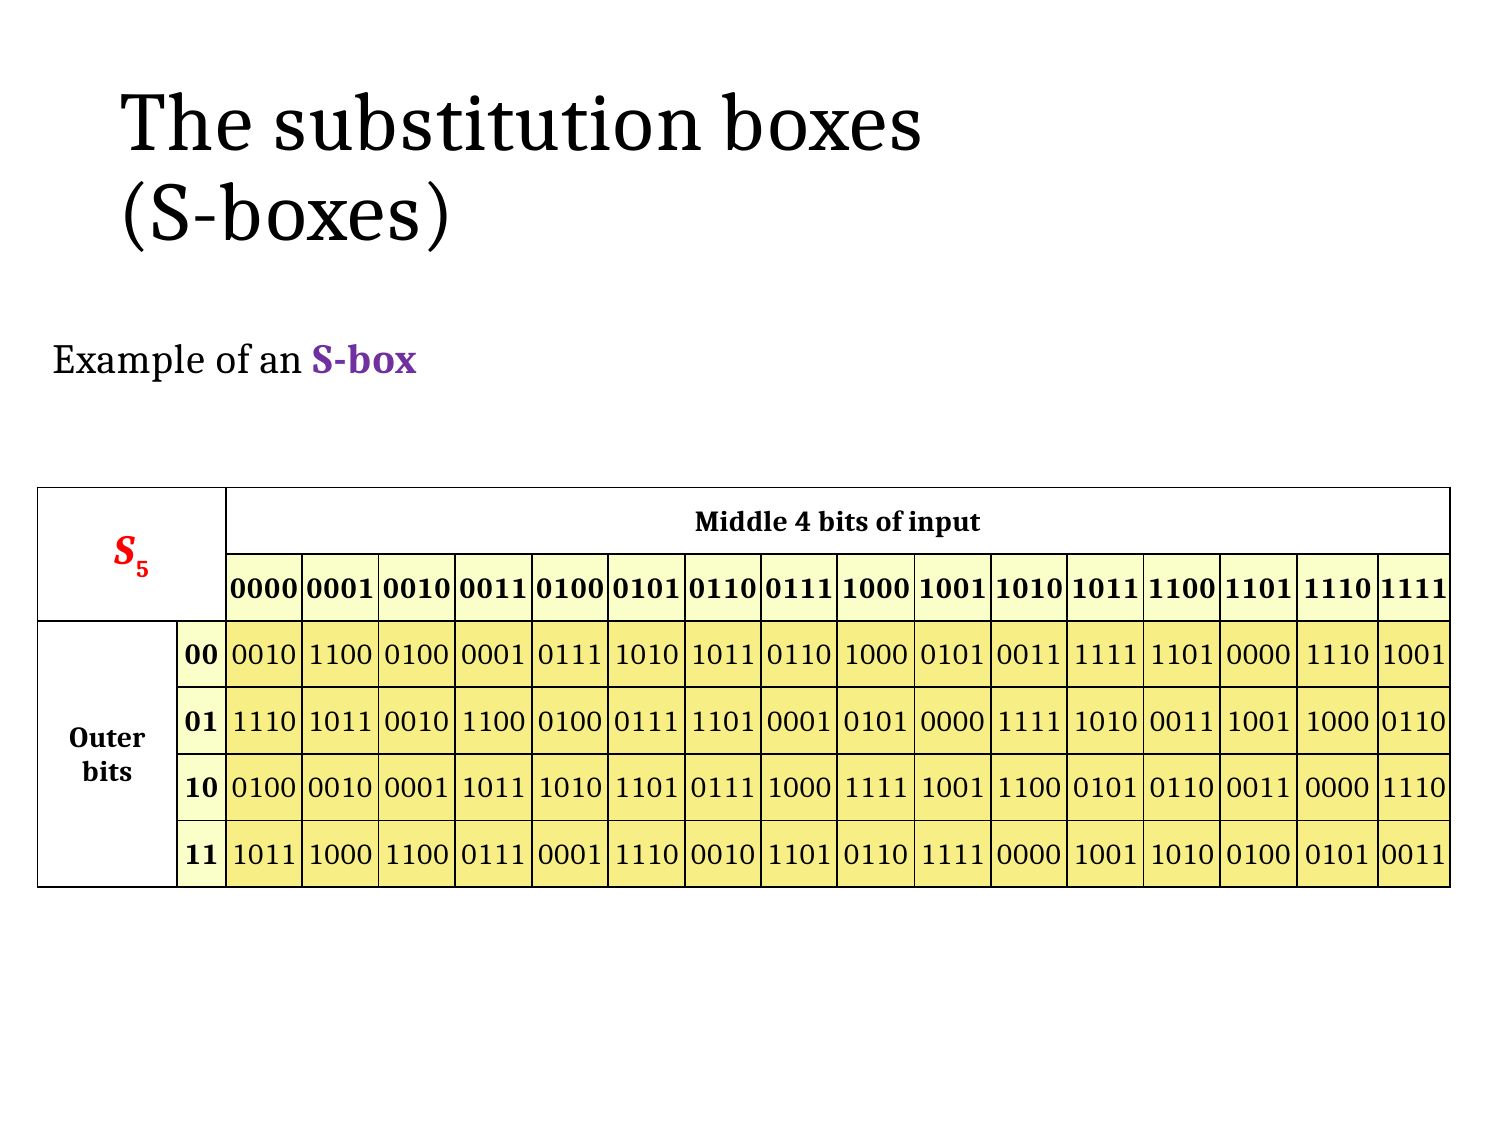

# The substitution boxes (S-boxes)
Example of an S-box
| S5 |  | Middle 4 bits of input |  |  |  |  |  |  |  |  |  |  |  |  |  |  |  |
| --- | --- | --- | --- | --- | --- | --- | --- | --- | --- | --- | --- | --- | --- | --- | --- | --- | --- |
|  |  | 0000 | 0001 | 0010 | 0011 | 0100 | 0101 | 0110 | 0111 | 1000 | 1001 | 1010 | 1011 | 1100 | 1101 | 1110 | 1111 |
| Outer bits | 00 | 0010 | 1100 | 0100 | 0001 | 0111 | 1010 | 1011 | 0110 | 1000 | 0101 | 0011 | 1111 | 1101 | 0000 | 1110 | 1001 |
|  | 01 | 1110 | 1011 | 0010 | 1100 | 0100 | 0111 | 1101 | 0001 | 0101 | 0000 | 1111 | 1010 | 0011 | 1001 | 1000 | 0110 |
|  | 10 | 0100 | 0010 | 0001 | 1011 | 1010 | 1101 | 0111 | 1000 | 1111 | 1001 | 1100 | 0101 | 0110 | 0011 | 0000 | 1110 |
|  | 11 | 1011 | 1000 | 1100 | 0111 | 0001 | 1110 | 0010 | 1101 | 0110 | 1111 | 0000 | 1001 | 1010 | 0100 | 0101 | 0011 |
G